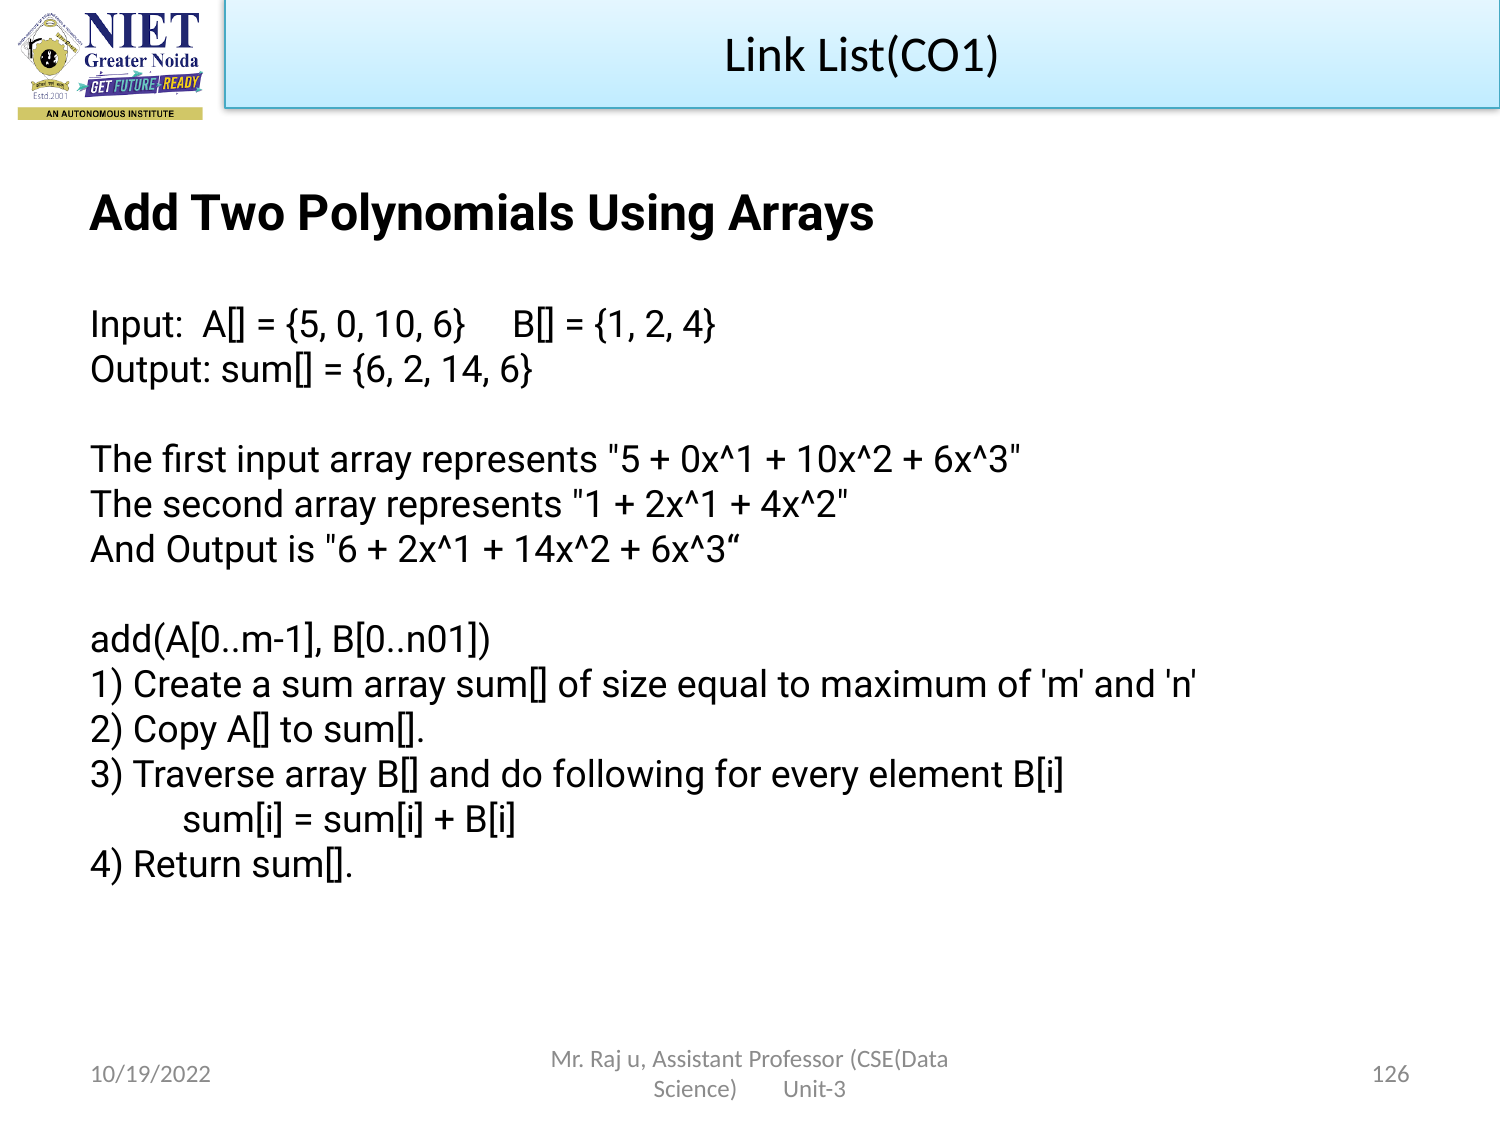

Link List(CO1)
Add Two Polynomials Using Arrays

Input:  A[] = {5, 0, 10, 6}     B[] = {1, 2, 4}
Output: sum[] = {6, 2, 14, 6}

The first input array represents "5 + 0x^1 + 10x^2 + 6x^3"
The second array represents "1 + 2x^1 + 4x^2"
And Output is "6 + 2x^1 + 14x^2 + 6x^3“

add(A[0..m-1], B[0..n01])
1) Create a sum array sum[] of size equal to maximum of 'm' and 'n'
2) Copy A[] to sum[].
3) Traverse array B[] and do following for every element B[i]
          sum[i] = sum[i] + B[i]
4) Return sum[].
10/19/2022
Mr. Raj u, Assistant Professor (CSE(Data Science)        Unit-3
126